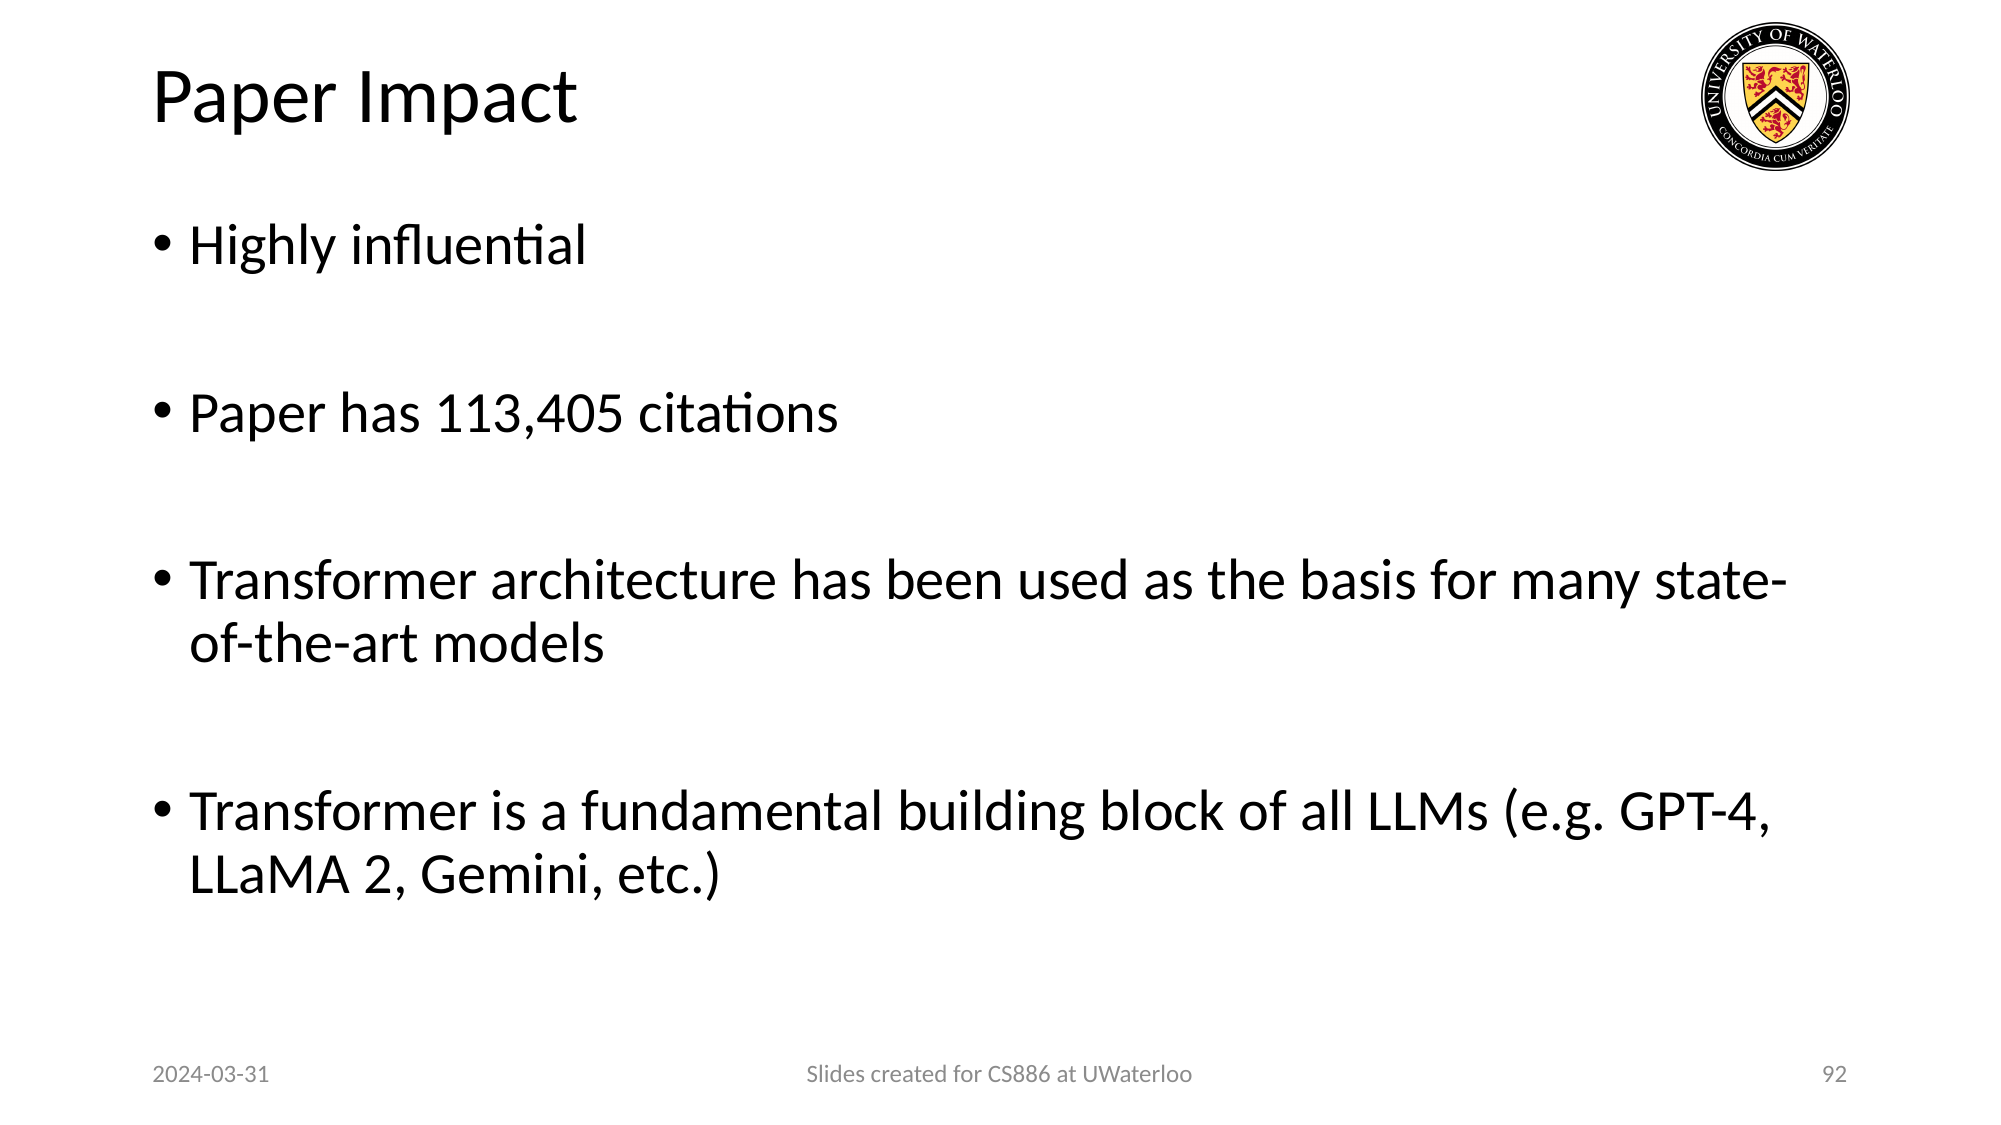

# Paper Impact
Highly influential

Paper has 113,405 citations

Transformer architecture has been used as the basis for many state-of-the-art models

Transformer is a fundamental building block of all LLMs (e.g. GPT-4, LLaMA 2, Gemini, etc.)
2024-03-31
Slides created for CS886 at UWaterloo
92